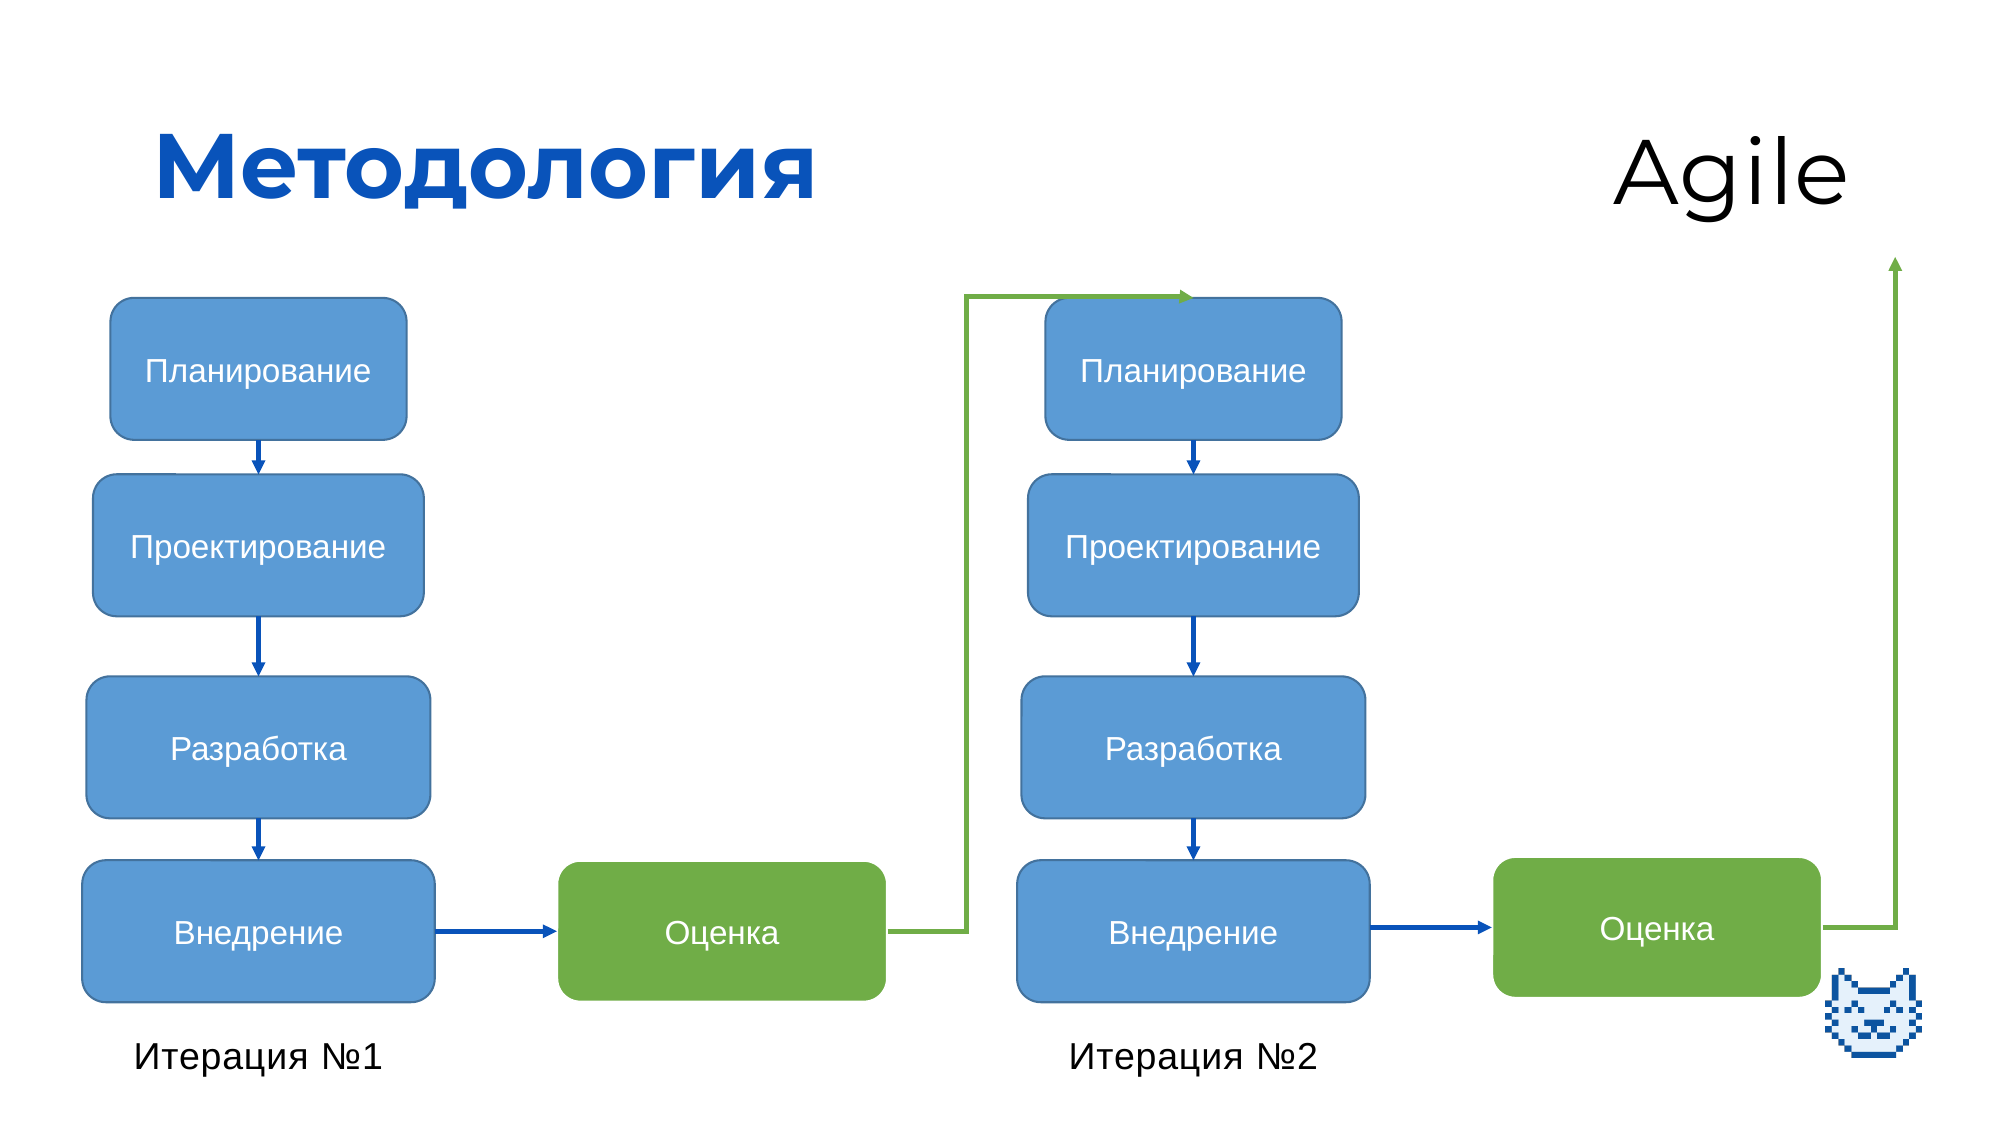

# Методология
Agile
Планирование
Планирование
Проектирование
Проектирование
Разработка
Разработка
Оценка
Оценка
Внедрение
Внедрение
Итерация №1
Итерация №2